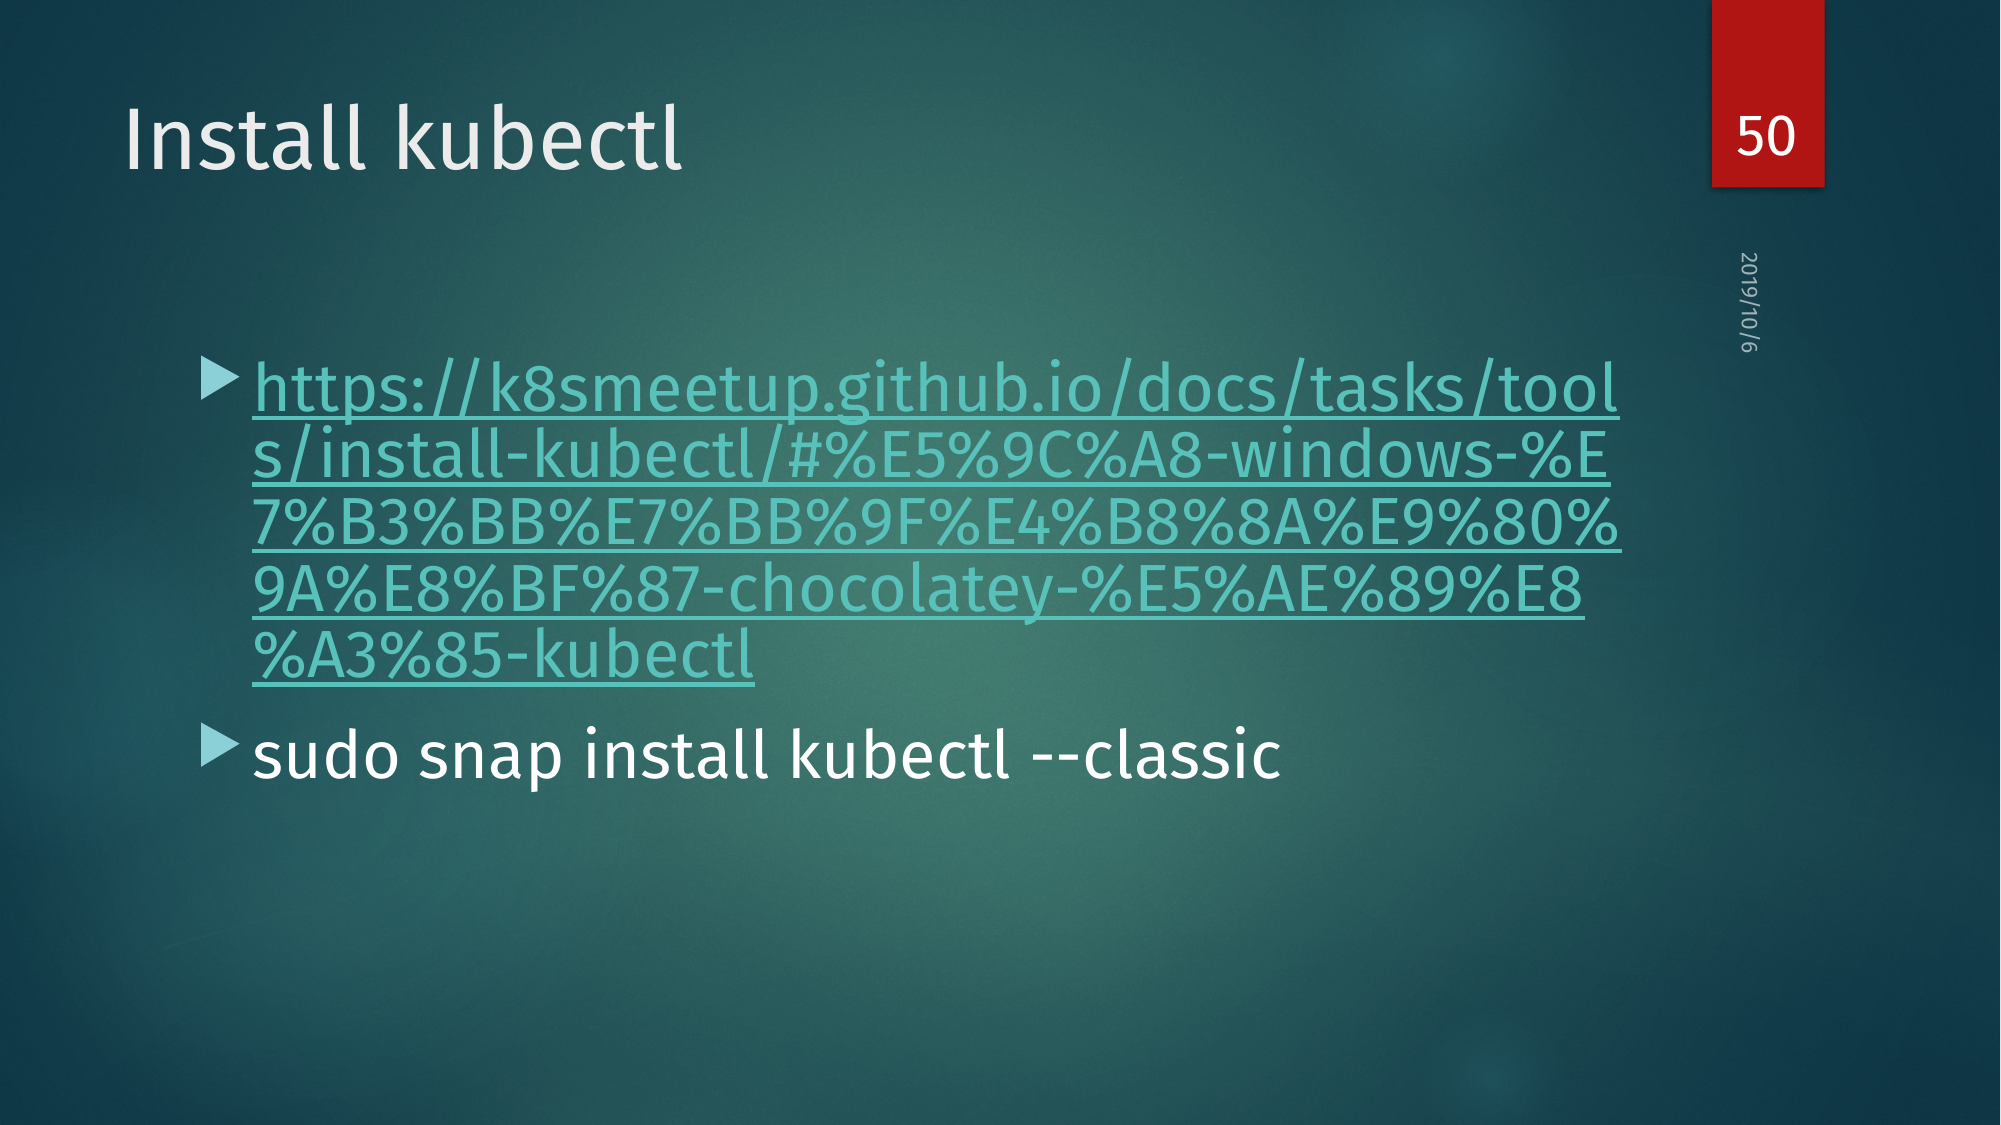

50
# Install kubectl
2019/10/6
https://k8smeetup.github.io/docs/tasks/tools/install-kubectl/#%E5%9C%A8-windows-%E7%B3%BB%E7%BB%9F%E4%B8%8A%E9%80%9A%E8%BF%87-chocolatey-%E5%AE%89%E8%A3%85-kubectl
sudo snap install kubectl --classic